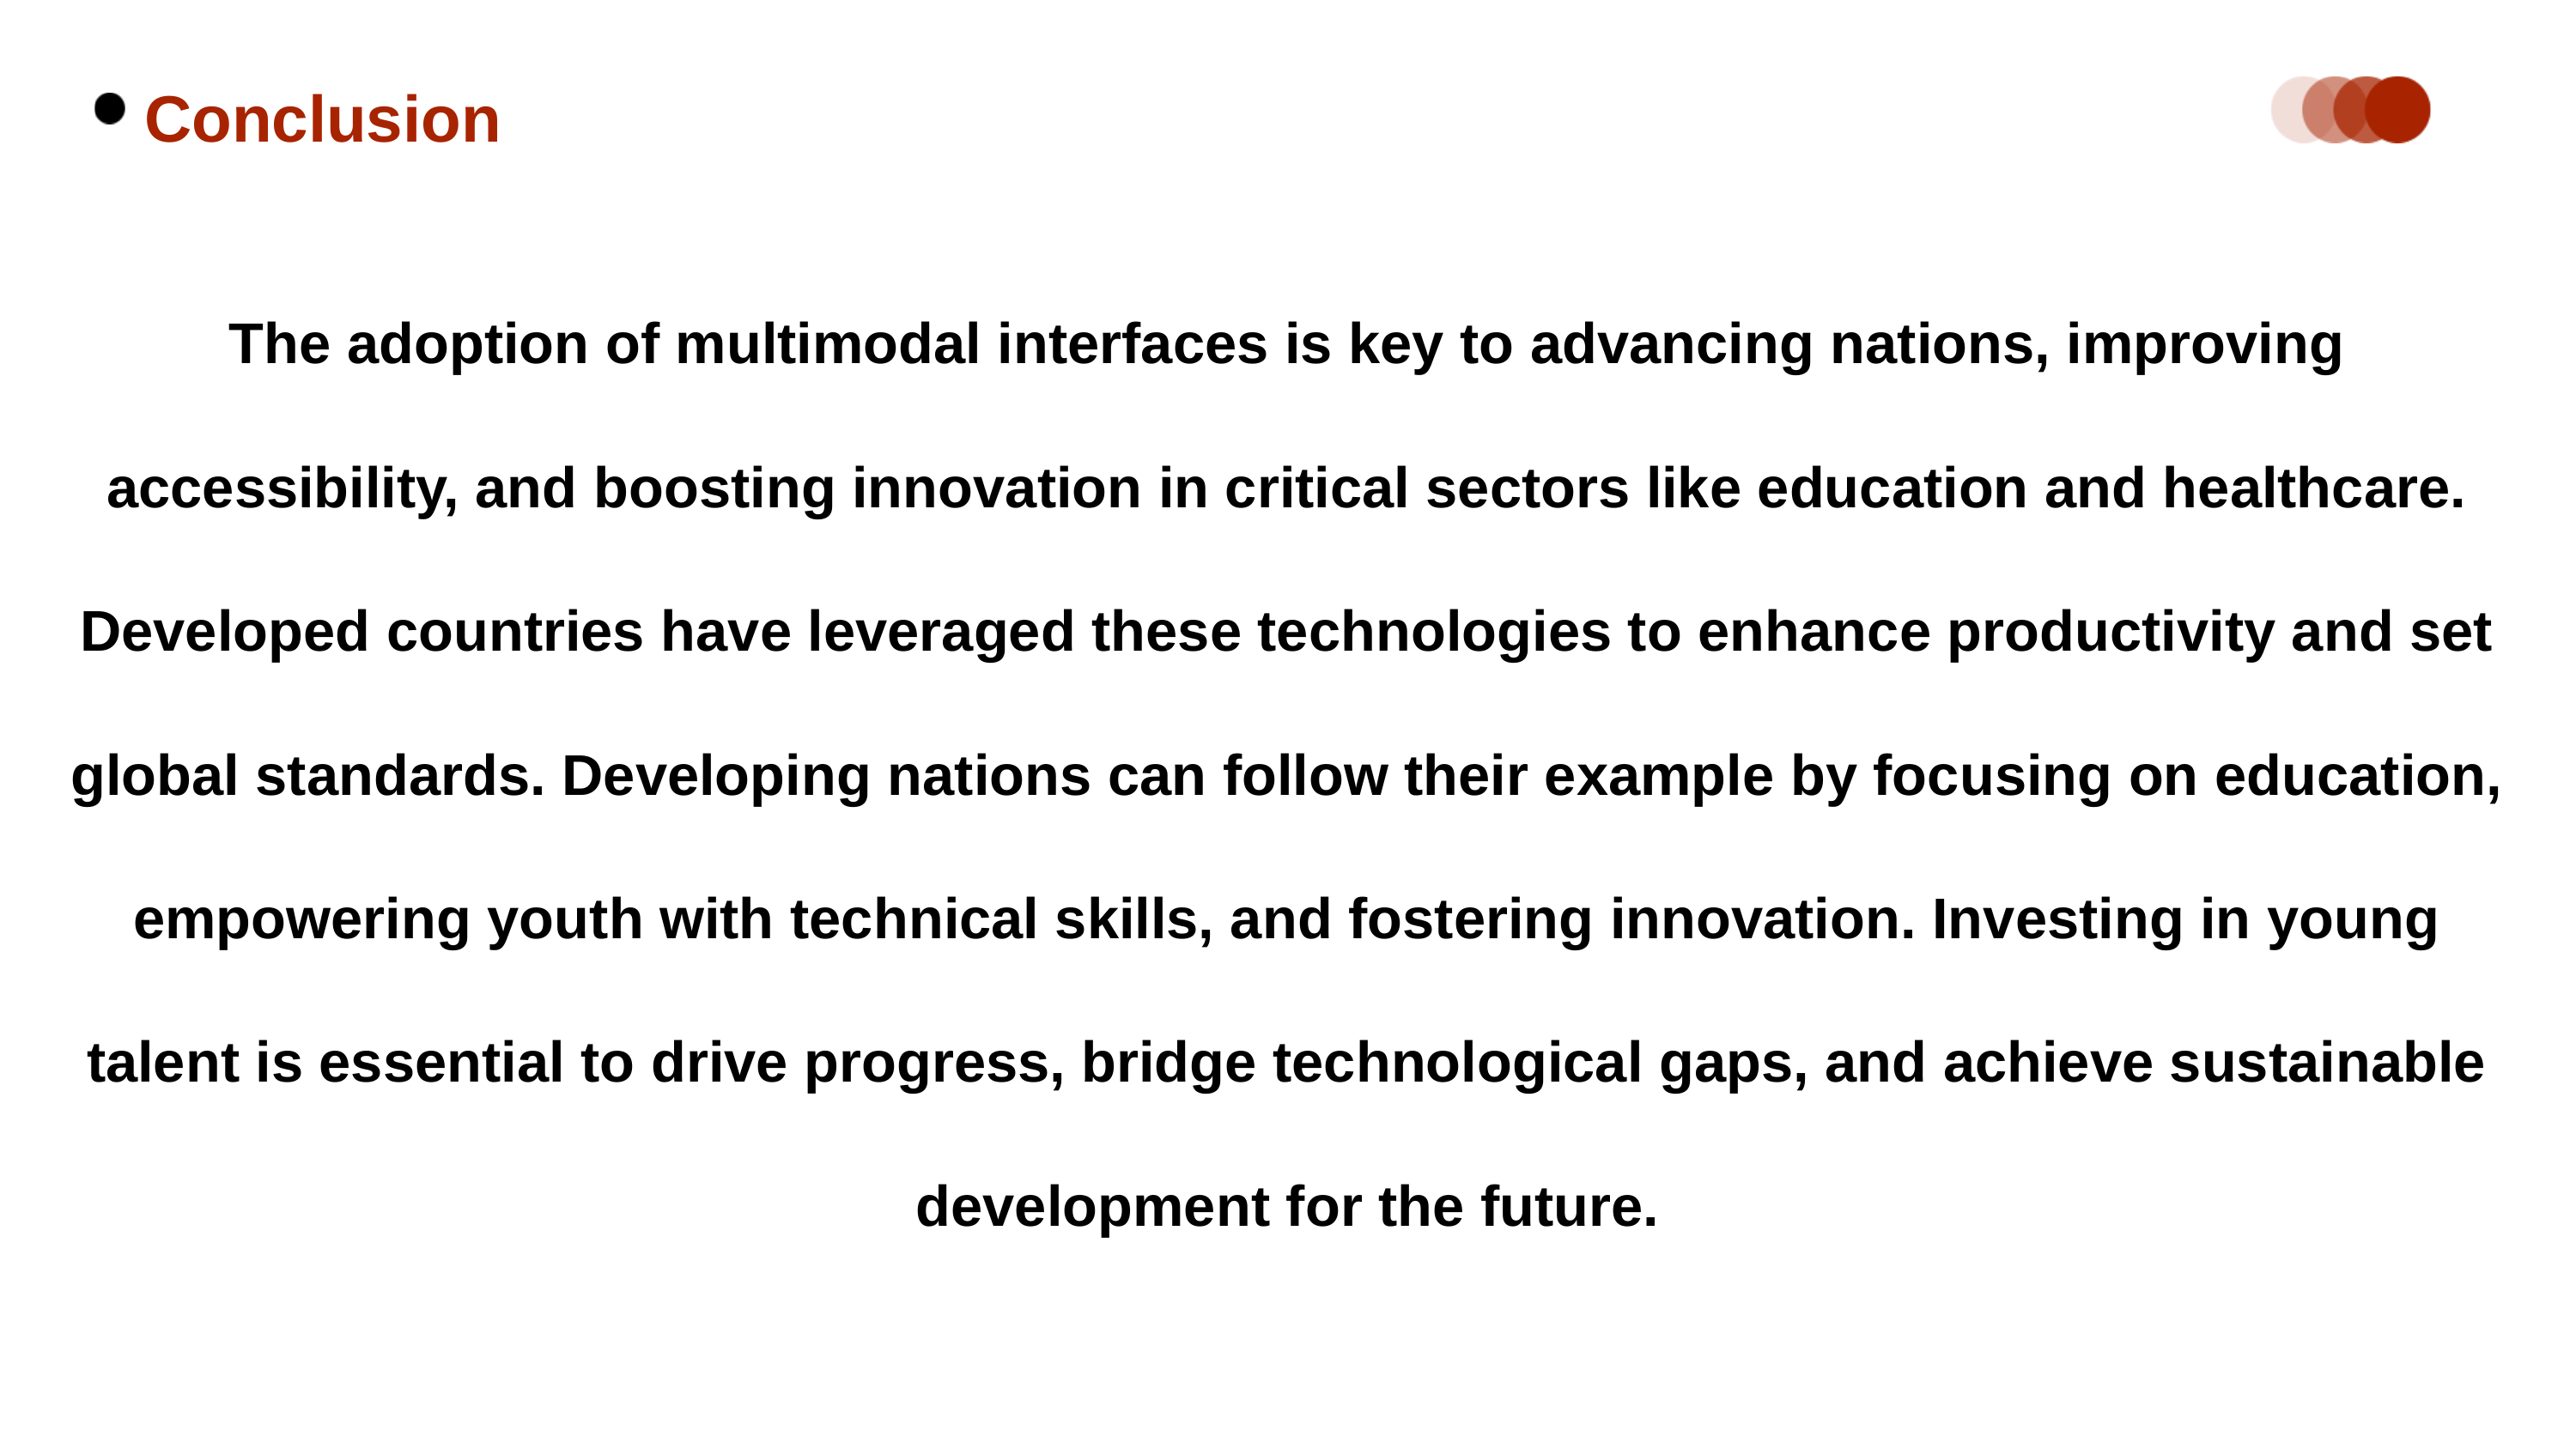

Conclusion

The adoption of multimodal interfaces is key to advancing nations, improving accessibility, and boosting innovation in critical sectors like education and healthcare. Developed countries have leveraged these technologies to enhance productivity and set global standards. Developing nations can follow their example by focusing on education, empowering youth with technical skills, and fostering innovation. Investing in young talent is essential to drive progress, bridge technological gaps, and achieve sustainable development for the future.